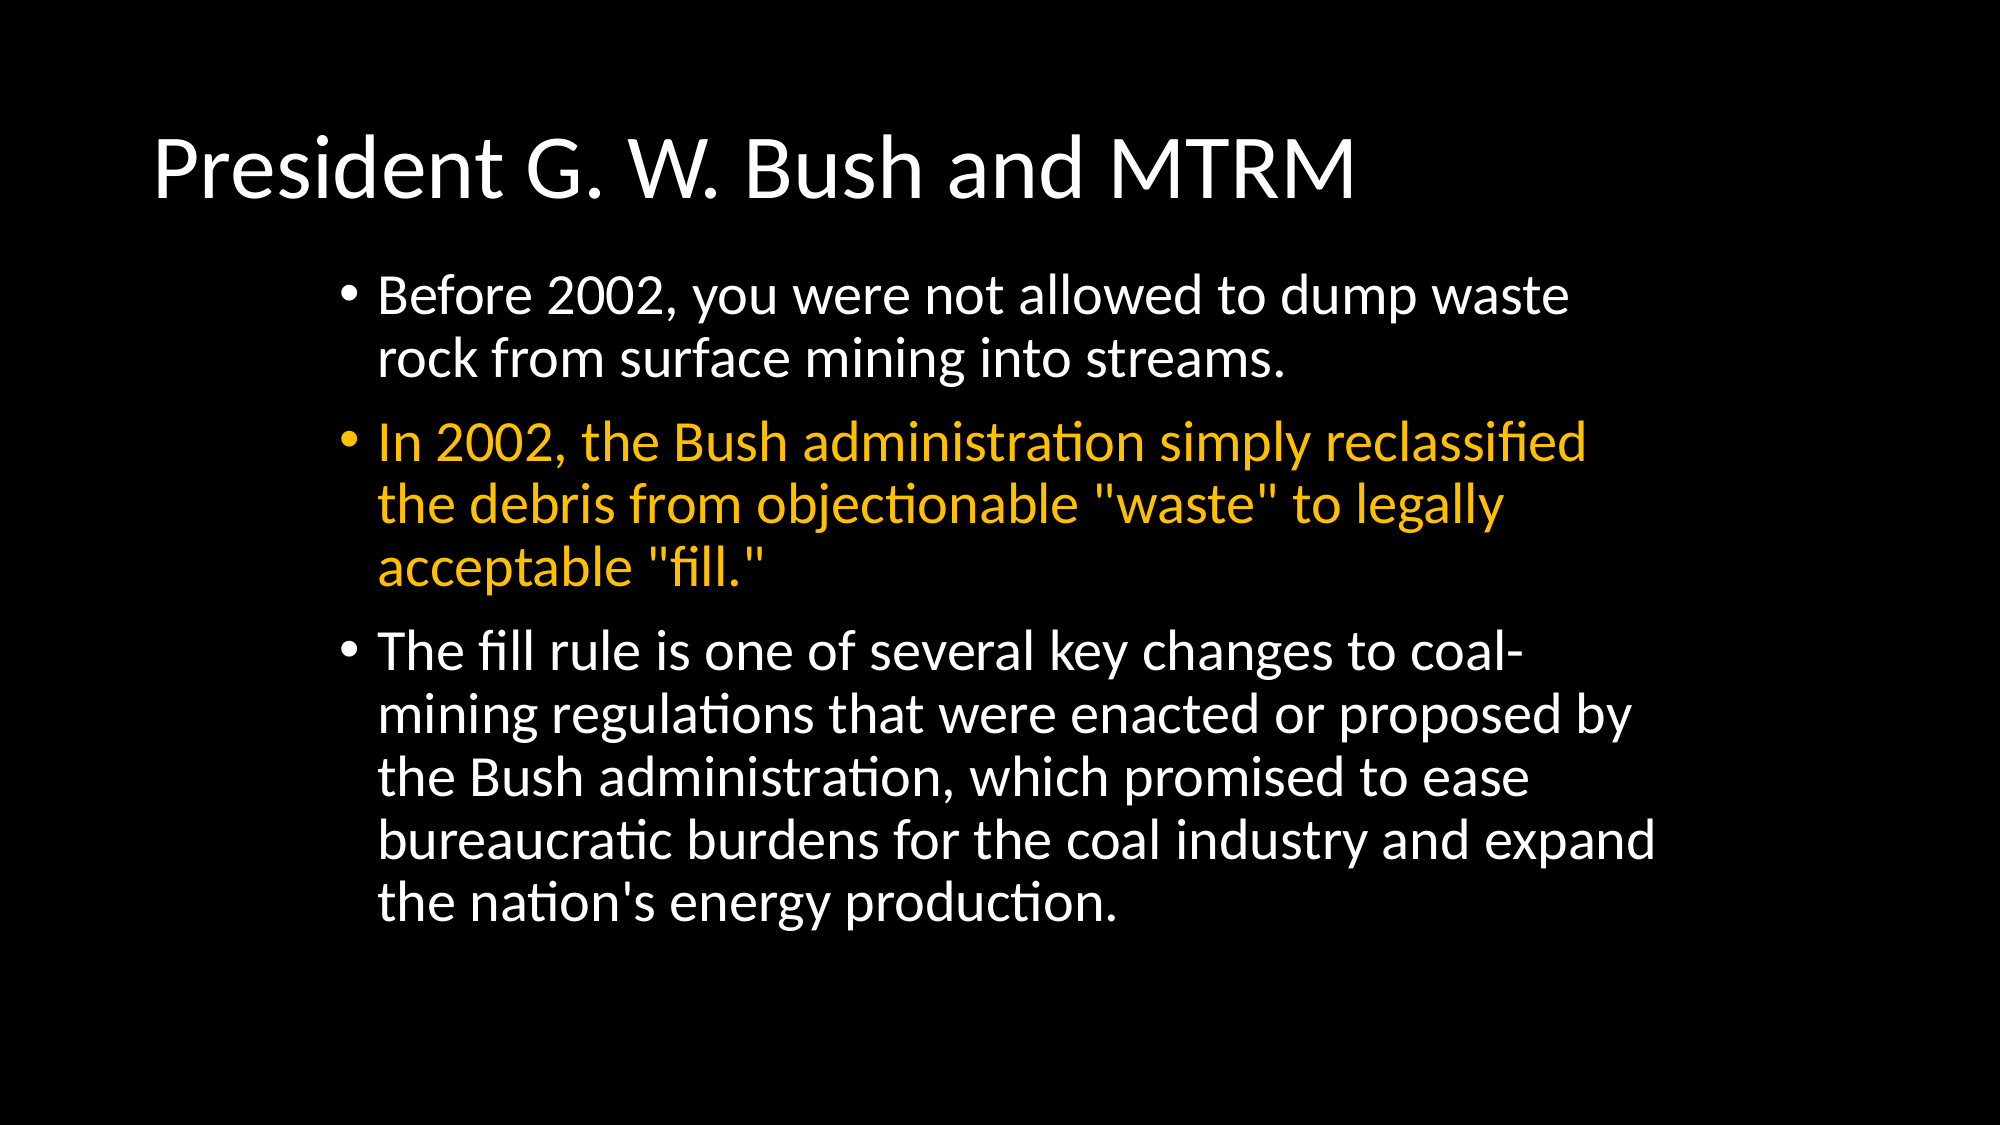

# President G. W. Bush and MTRM
Before 2002, you were not allowed to dump waste rock from surface mining into streams.
In 2002, the Bush administration simply reclassified the debris from objectionable "waste" to legally acceptable "fill."
The fill rule is one of several key changes to coal-mining regulations that were enacted or proposed by the Bush administration, which promised to ease bureaucratic burdens for the coal industry and expand the nation's energy production.